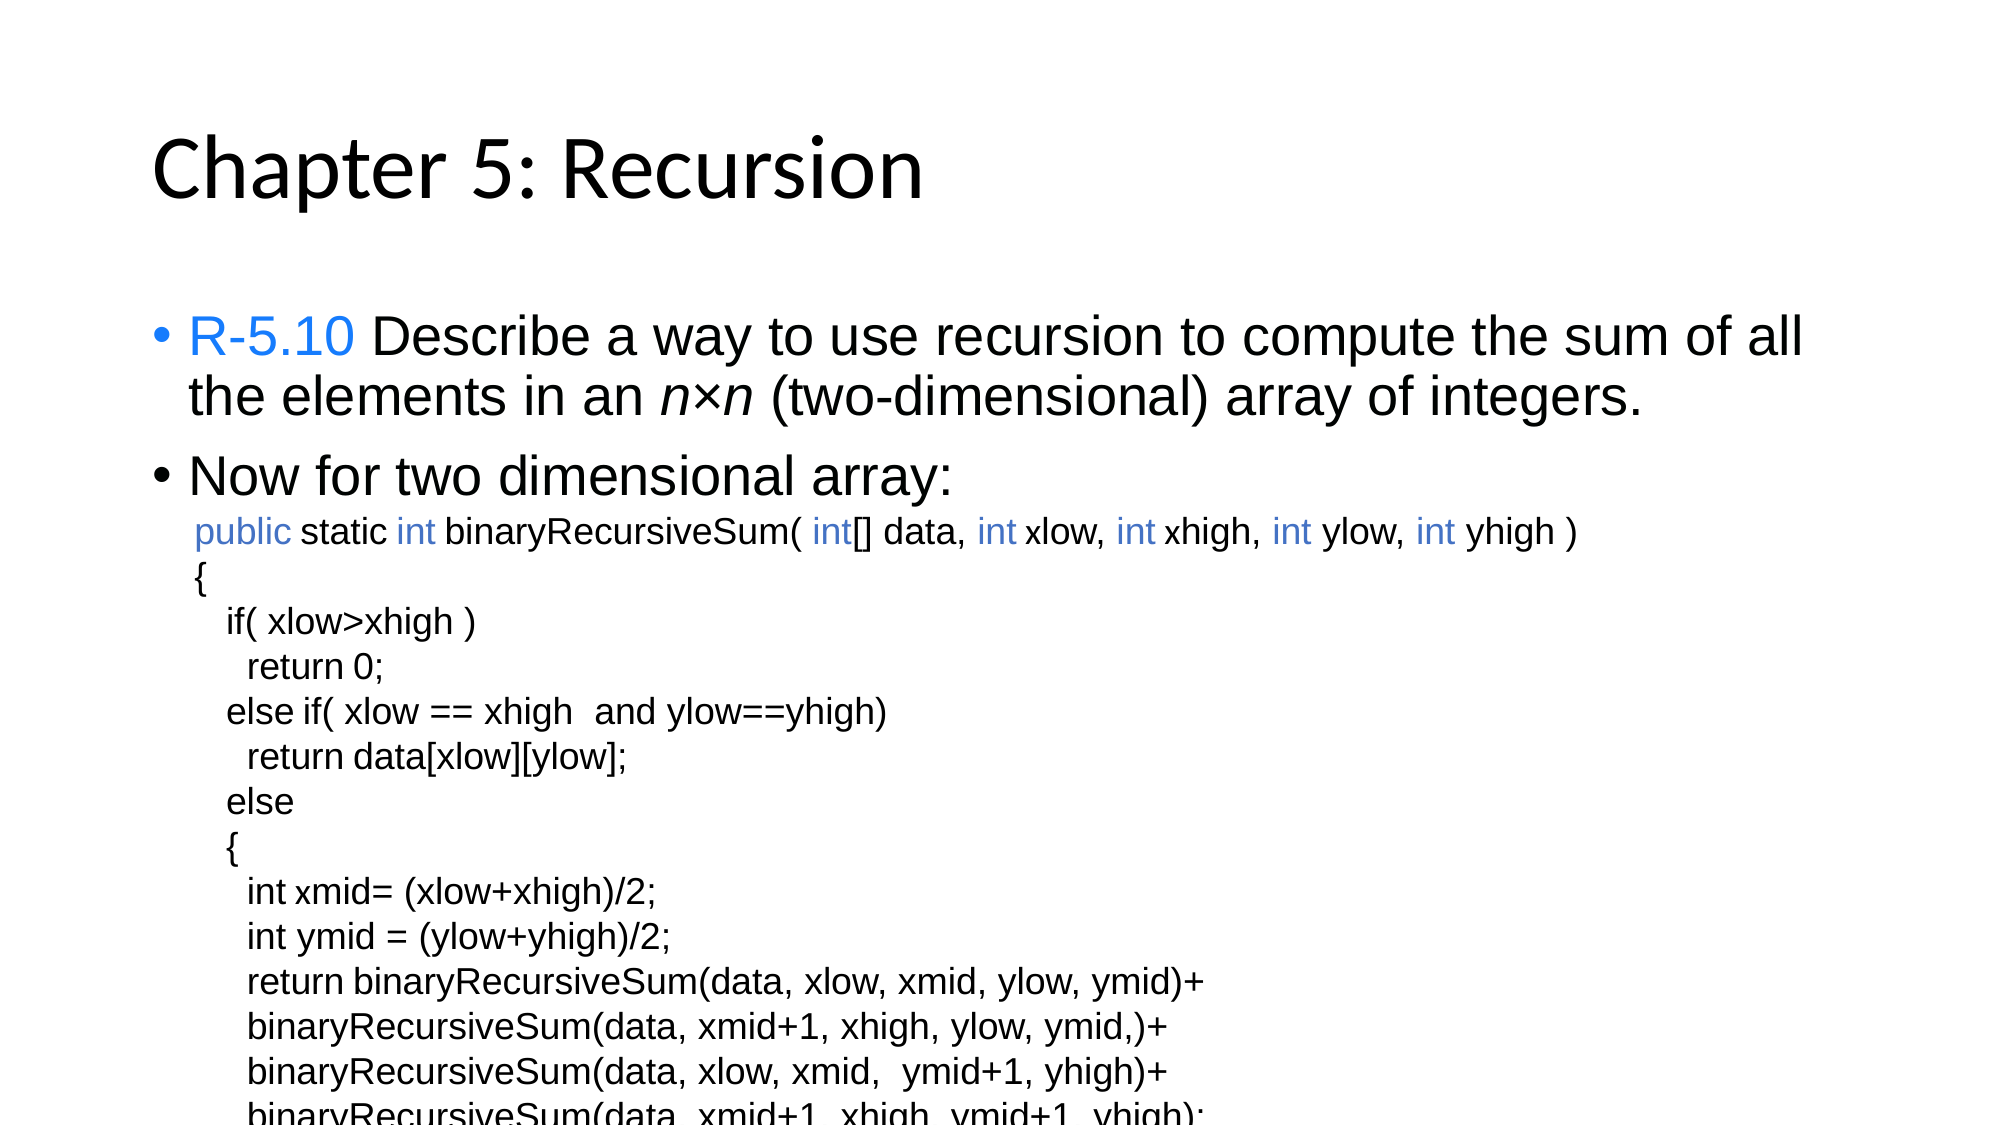

# Chapter 5: Recursion
R-5.10 Describe a way to use recursion to compute the sum of all the elements in an n×n (two-dimensional) array of integers.
Now for two dimensional array:

    public static int binaryRecursiveSum( int[] data, int xlow, int xhigh, int ylow, int yhigh )
    {
       if( xlow>xhigh )
         return 0;
       else if( xlow == xhigh  and ylow==yhigh)
         return data[xlow][ylow];
       else
       {
         int xmid= (xlow+xhigh)/2;
         int ymid = (ylow+yhigh)/2;
         return binaryRecursiveSum(data, xlow, xmid, ylow, ymid)+
         binaryRecursiveSum(data, xmid+1, xhigh, ylow, ymid,)+
         binaryRecursiveSum(data, xlow, xmid,  ymid+1, yhigh)+
         binaryRecursiveSum(data, xmid+1, xhigh, ymid+1, yhigh);

       }
    }